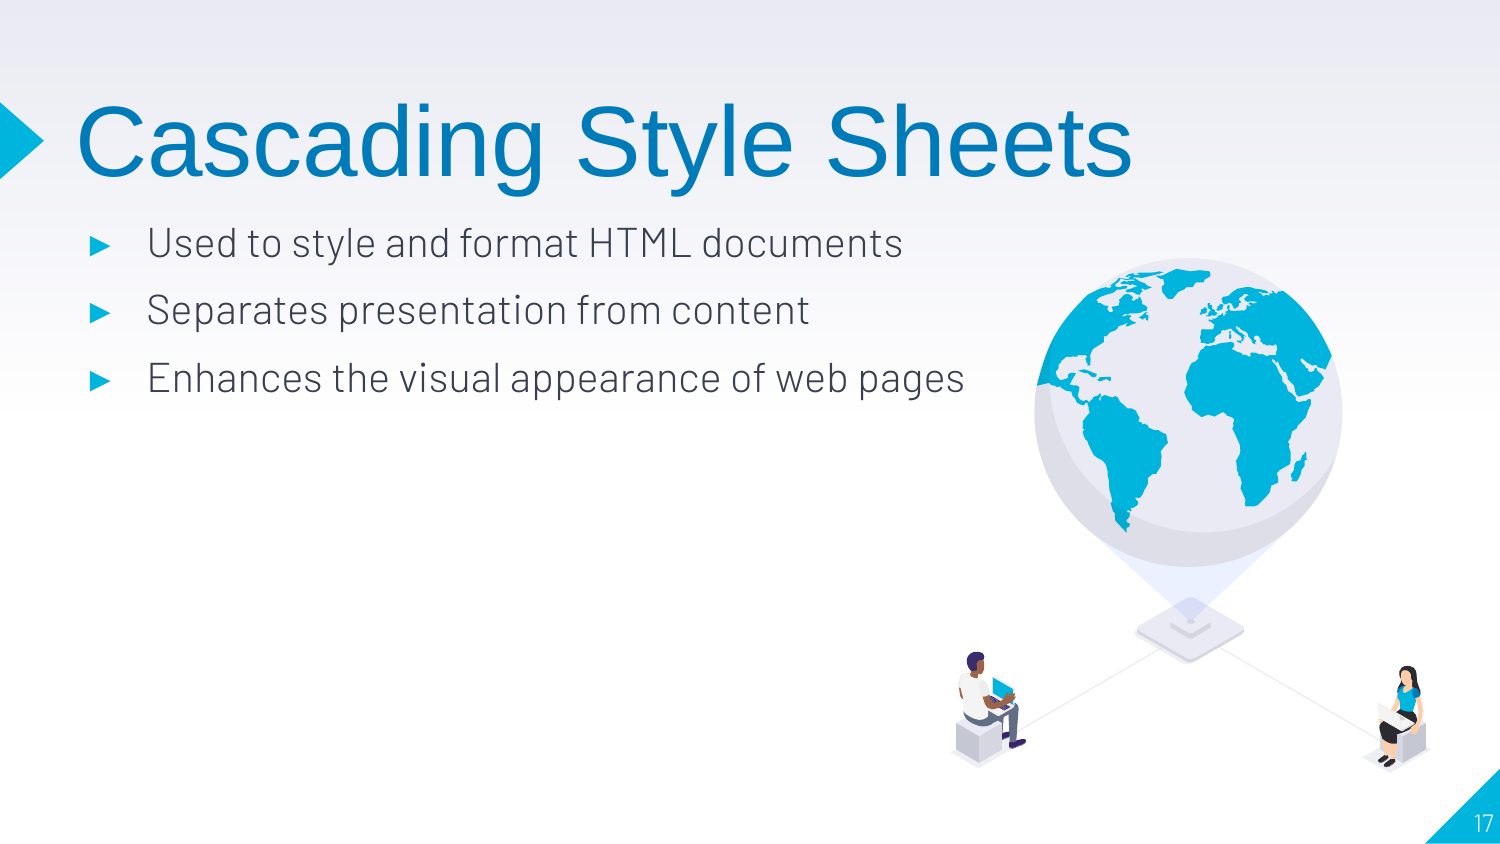

# Cascading Style Sheets
Used to style and format HTML documents
Separates presentation from content
Enhances the visual appearance of web pages

17